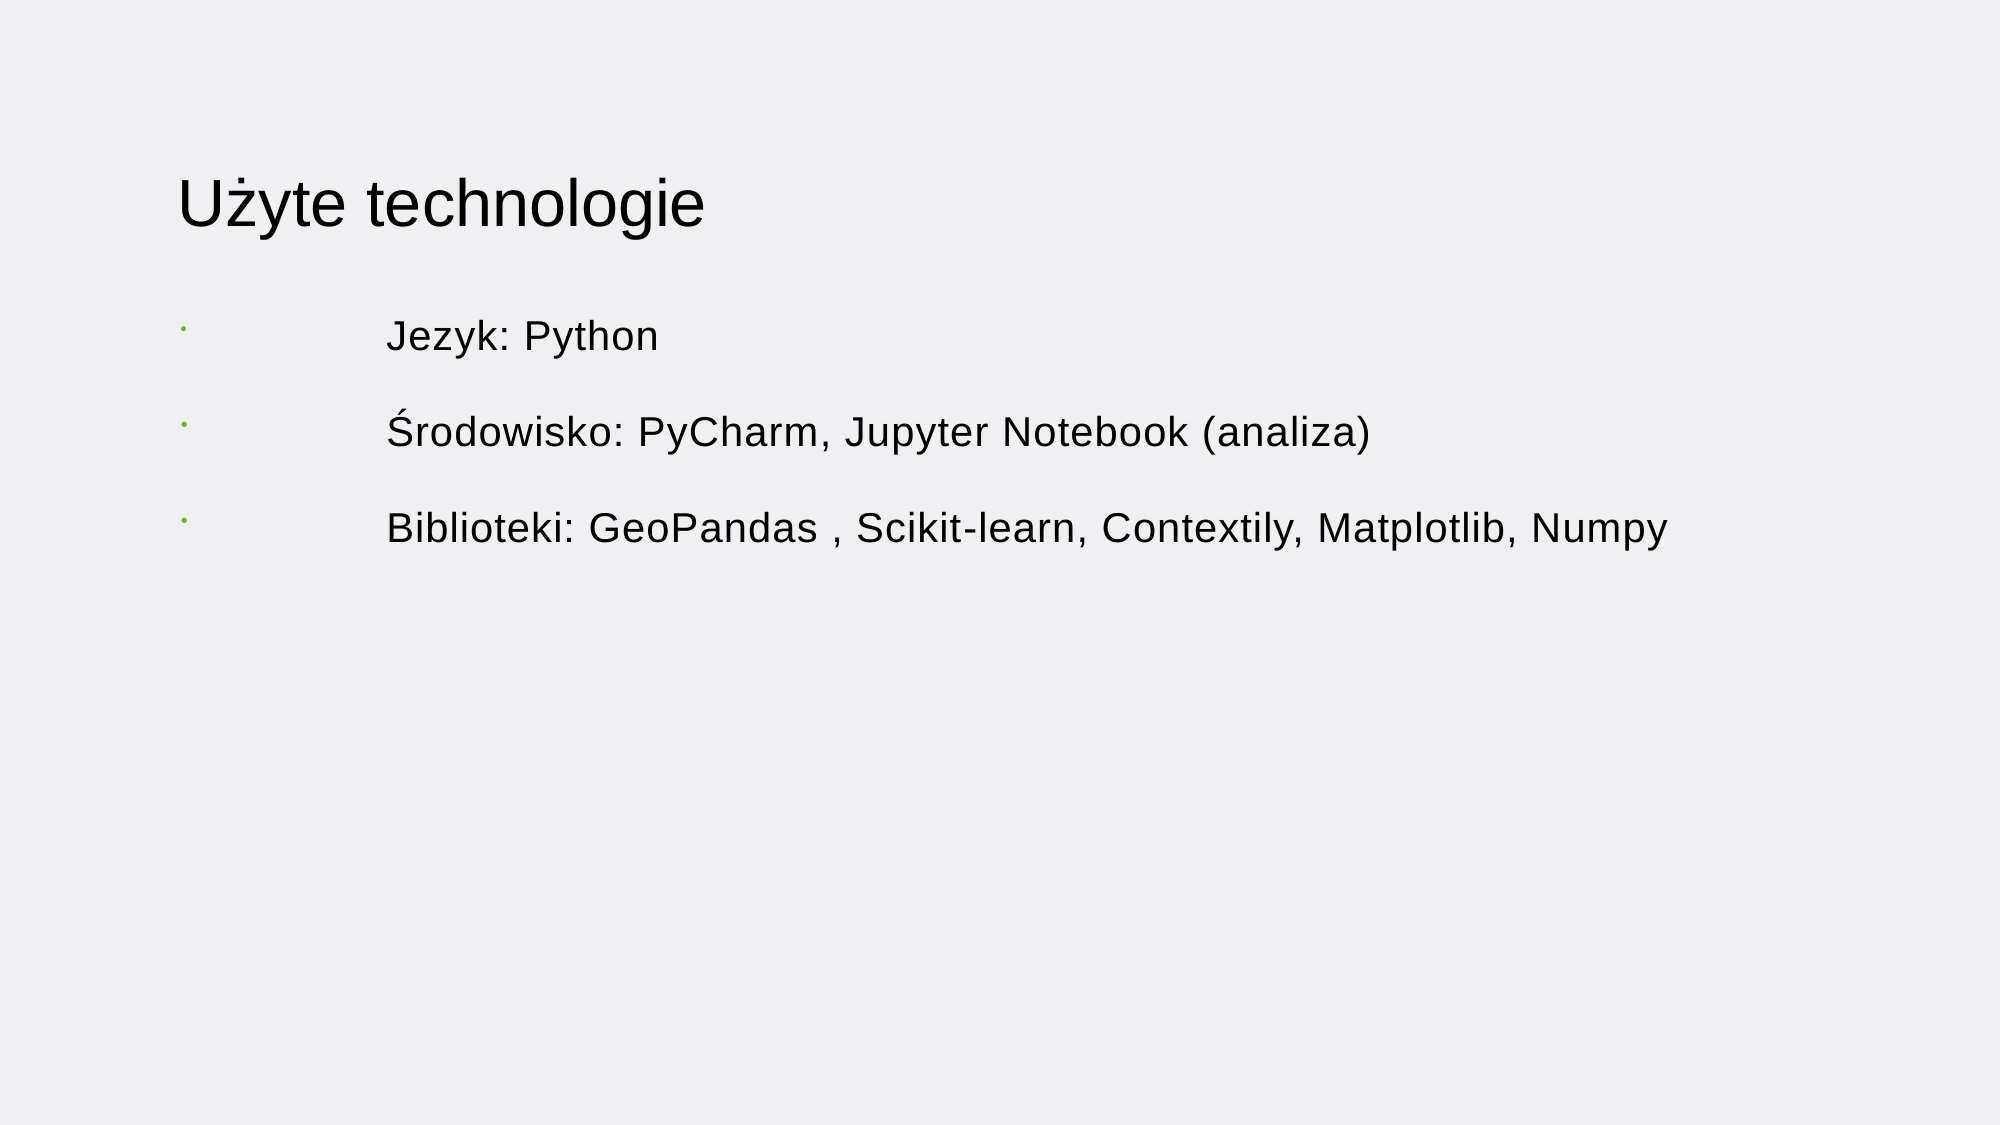

# Użyte technologie
	Jezyk: Python
 	Środowisko: PyCharm, Jupyter Notebook (analiza)
	Biblioteki: GeoPandas , Scikit-learn, Contextily, Matplotlib, Numpy